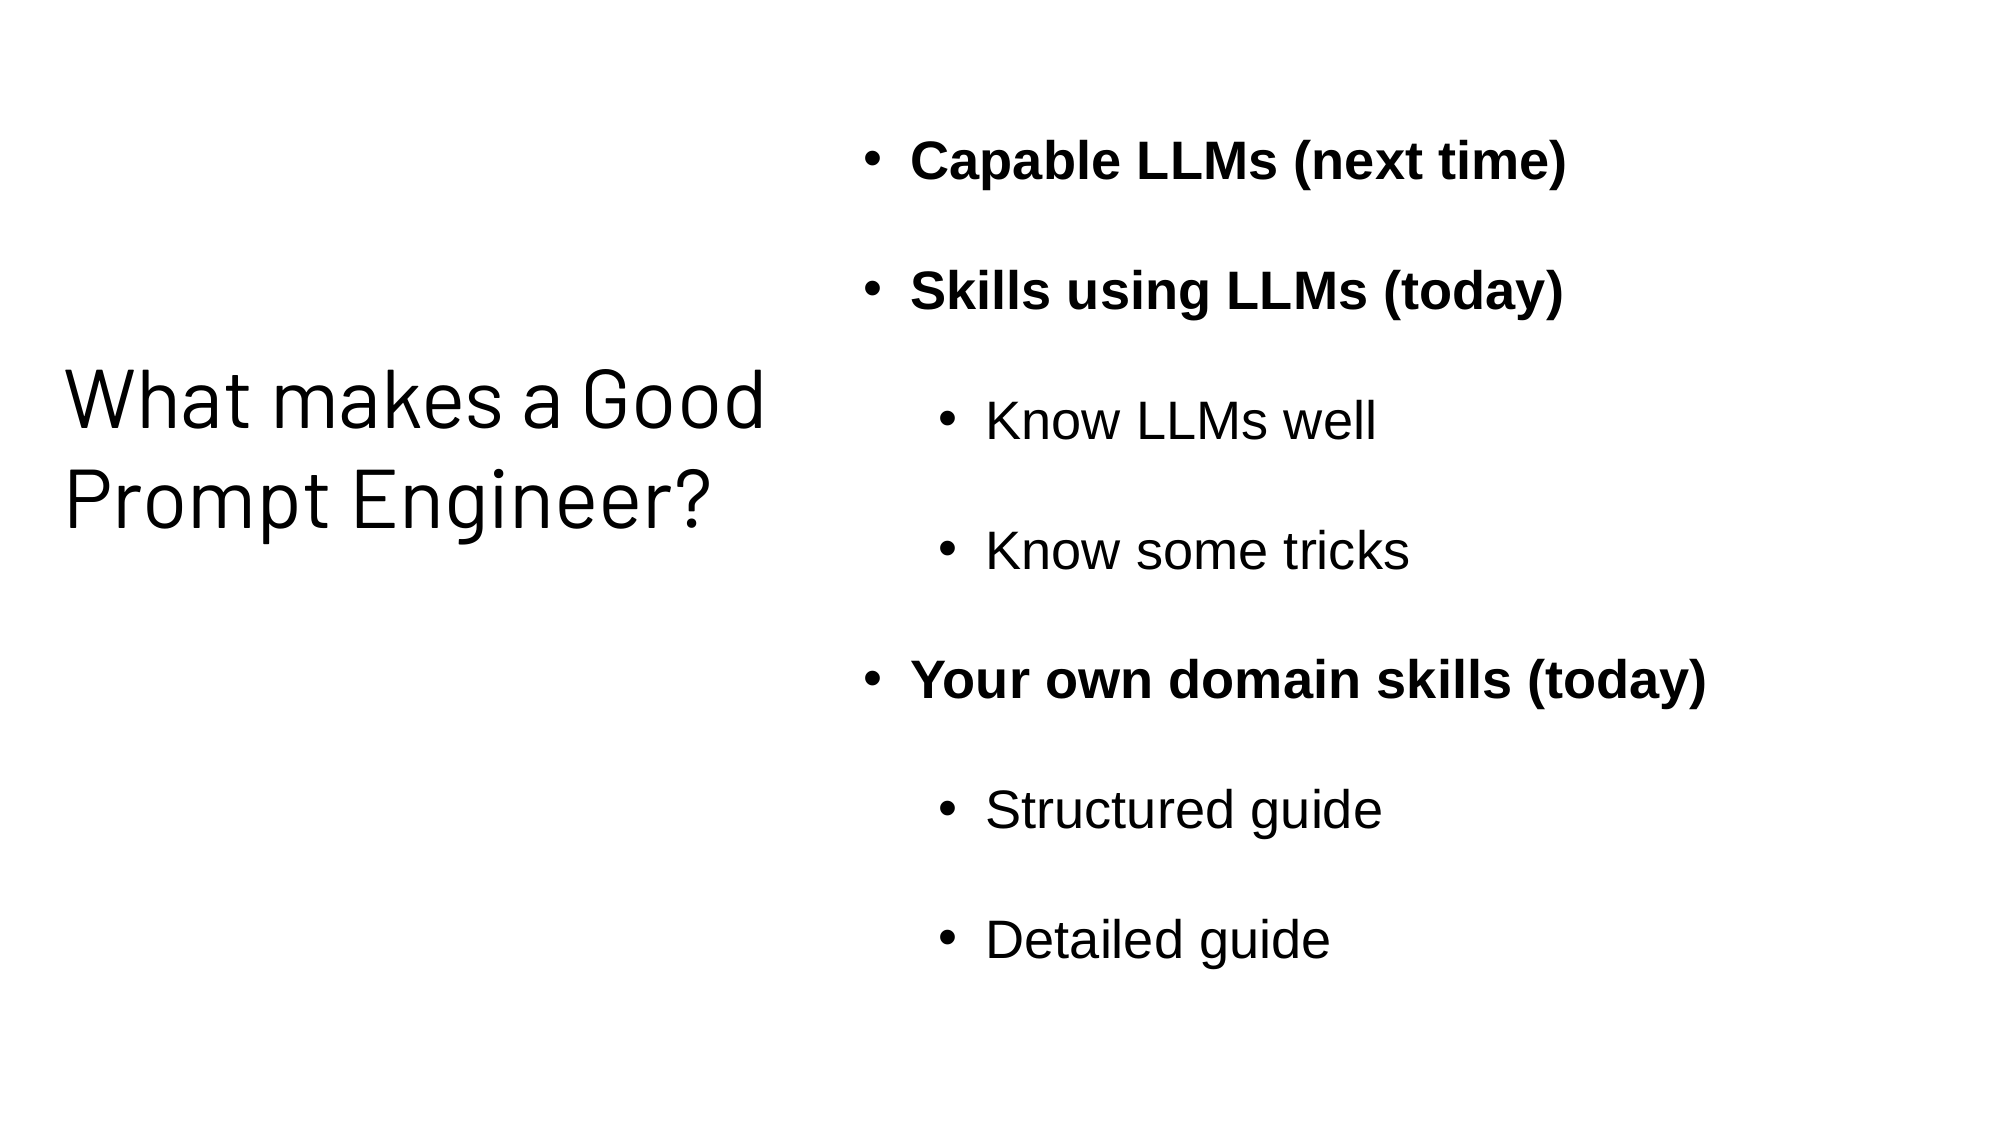

Capable LLMs (next time)

Skills using LLMs (today)

Know LLMs well

Know some tricks

Your own domain skills (today)

Structured guide

Detailed guide

What makes a Good Prompt Engineer?